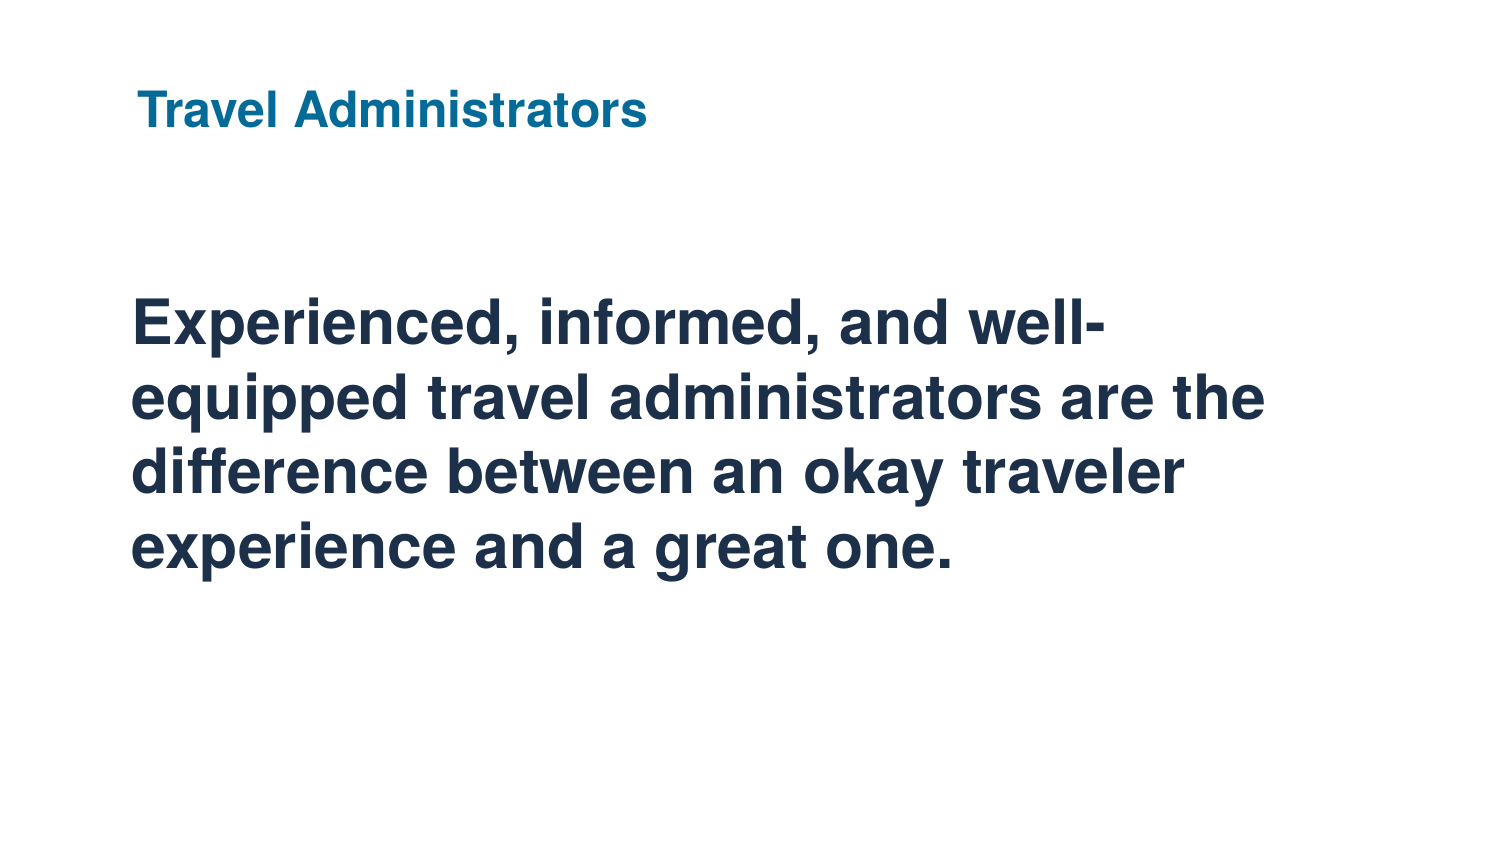

Travel Administrators
# Experienced, informed, and well-equipped travel administrators are the difference between an okay traveler experience and a great one.